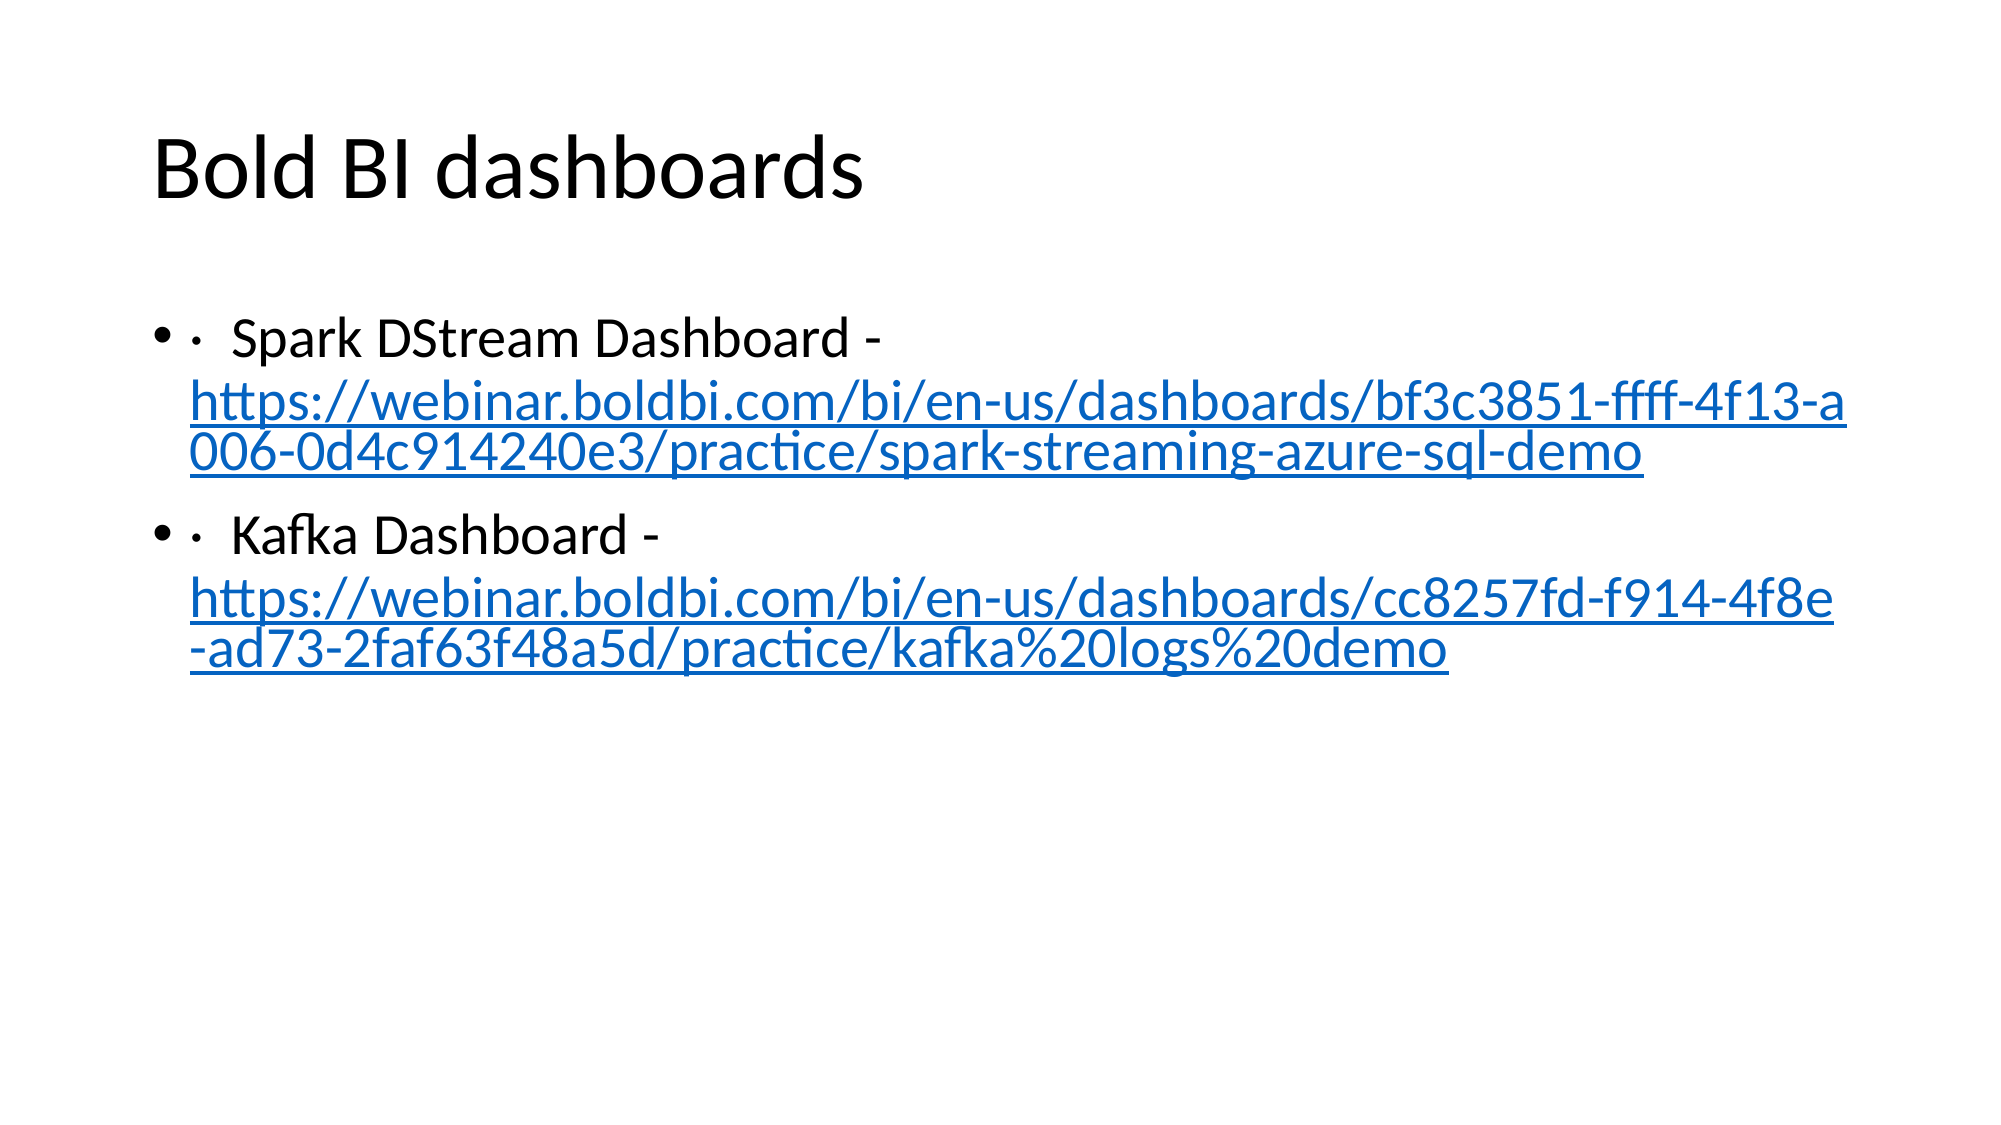

# Bold BI dashboards
·  Spark DStream Dashboard - https://webinar.boldbi.com/bi/en-us/dashboards/bf3c3851-ffff-4f13-a006-0d4c914240e3/practice/spark-streaming-azure-sql-demo
·  Kafka Dashboard - https://webinar.boldbi.com/bi/en-us/dashboards/cc8257fd-f914-4f8e-ad73-2faf63f48a5d/practice/kafka%20logs%20demo